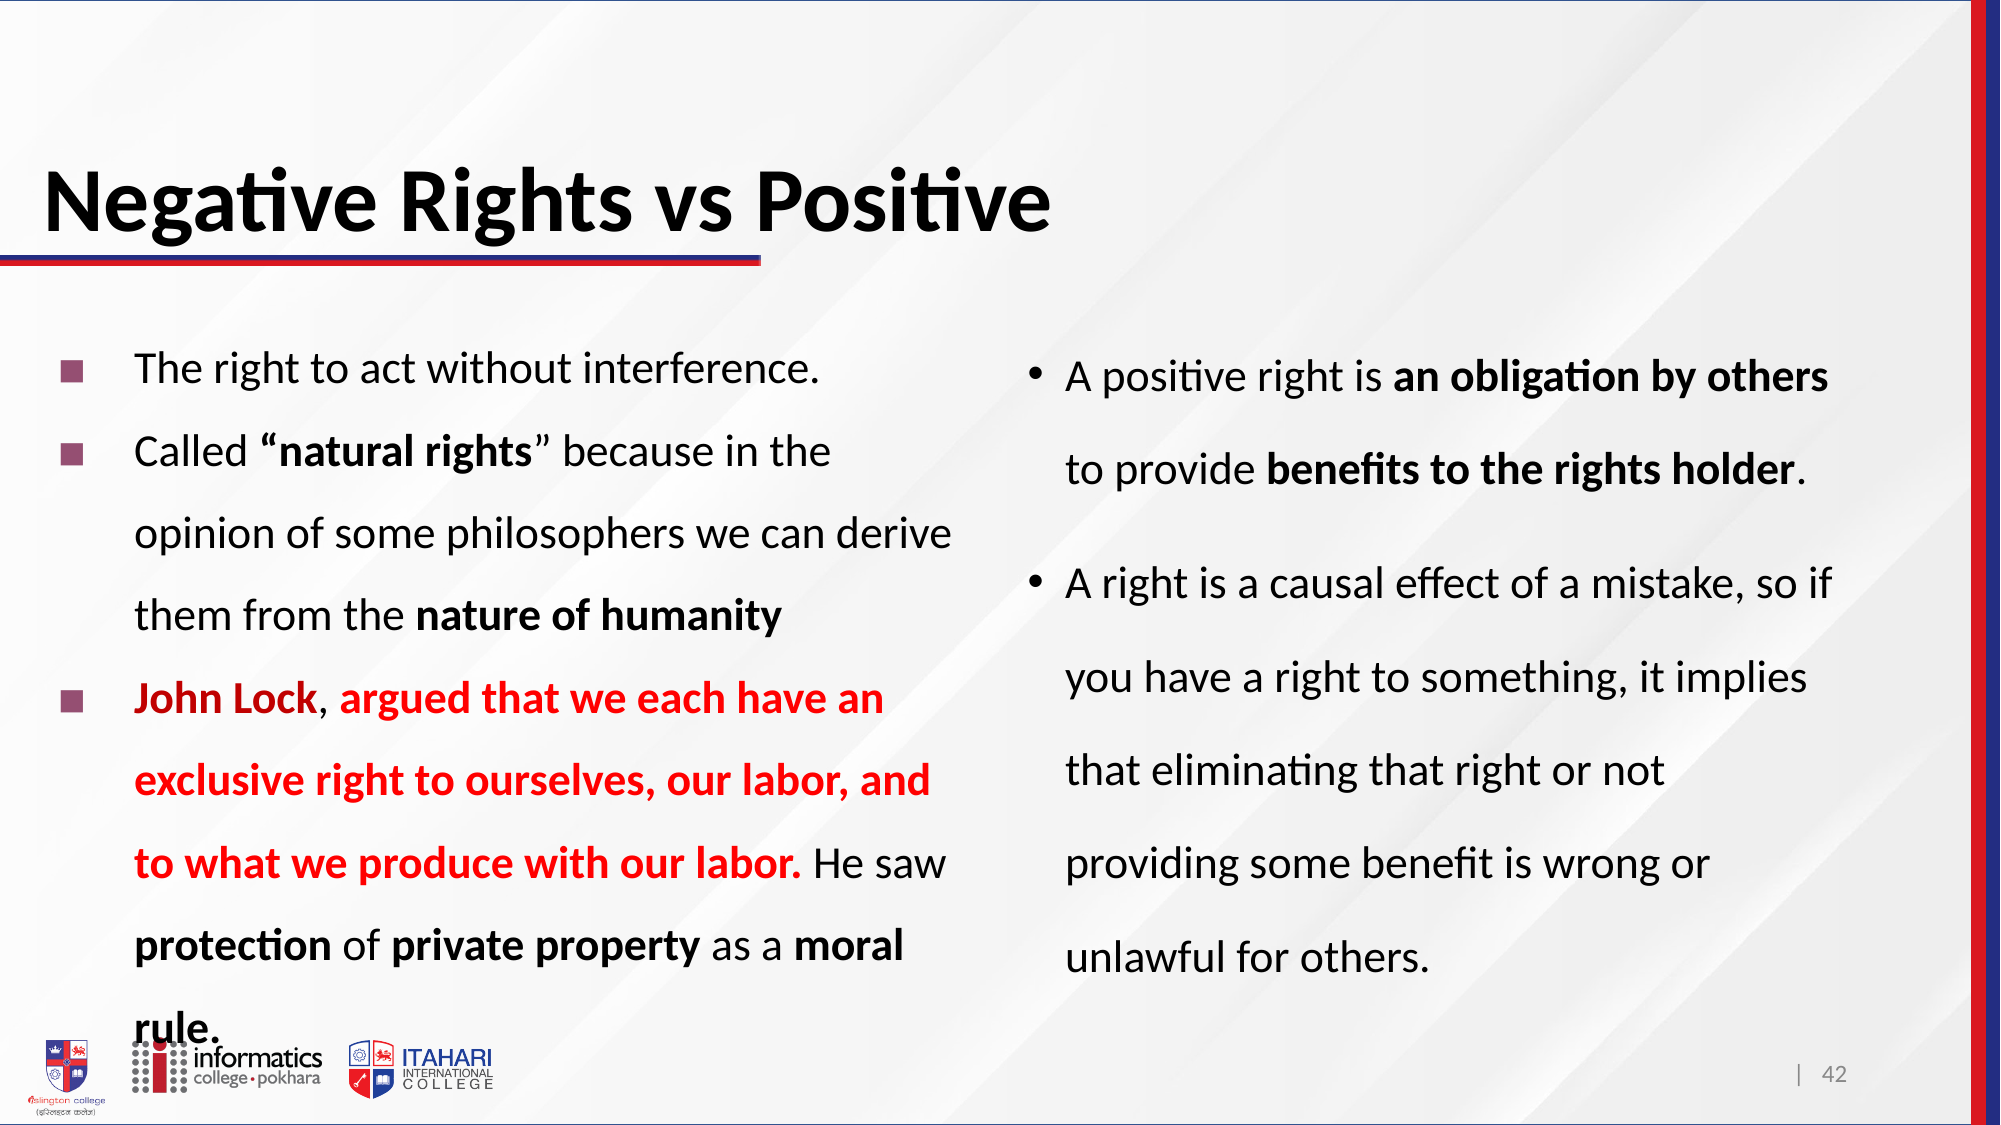

# Negative Rights vs Positive
A positive right is an obligation by others to provide benefits to the rights holder.
A right is a causal effect of a mistake, so if you have a right to something, it implies that eliminating that right or not providing some benefit is wrong or unlawful for others.
The right to act without interference.
Called “natural rights” because in the opinion of some philosophers we can derive them from the nature of humanity
John Lock, argued that we each have an exclusive right to ourselves, our labor, and to what we produce with our labor. He saw protection of private property as a moral rule.

|   42